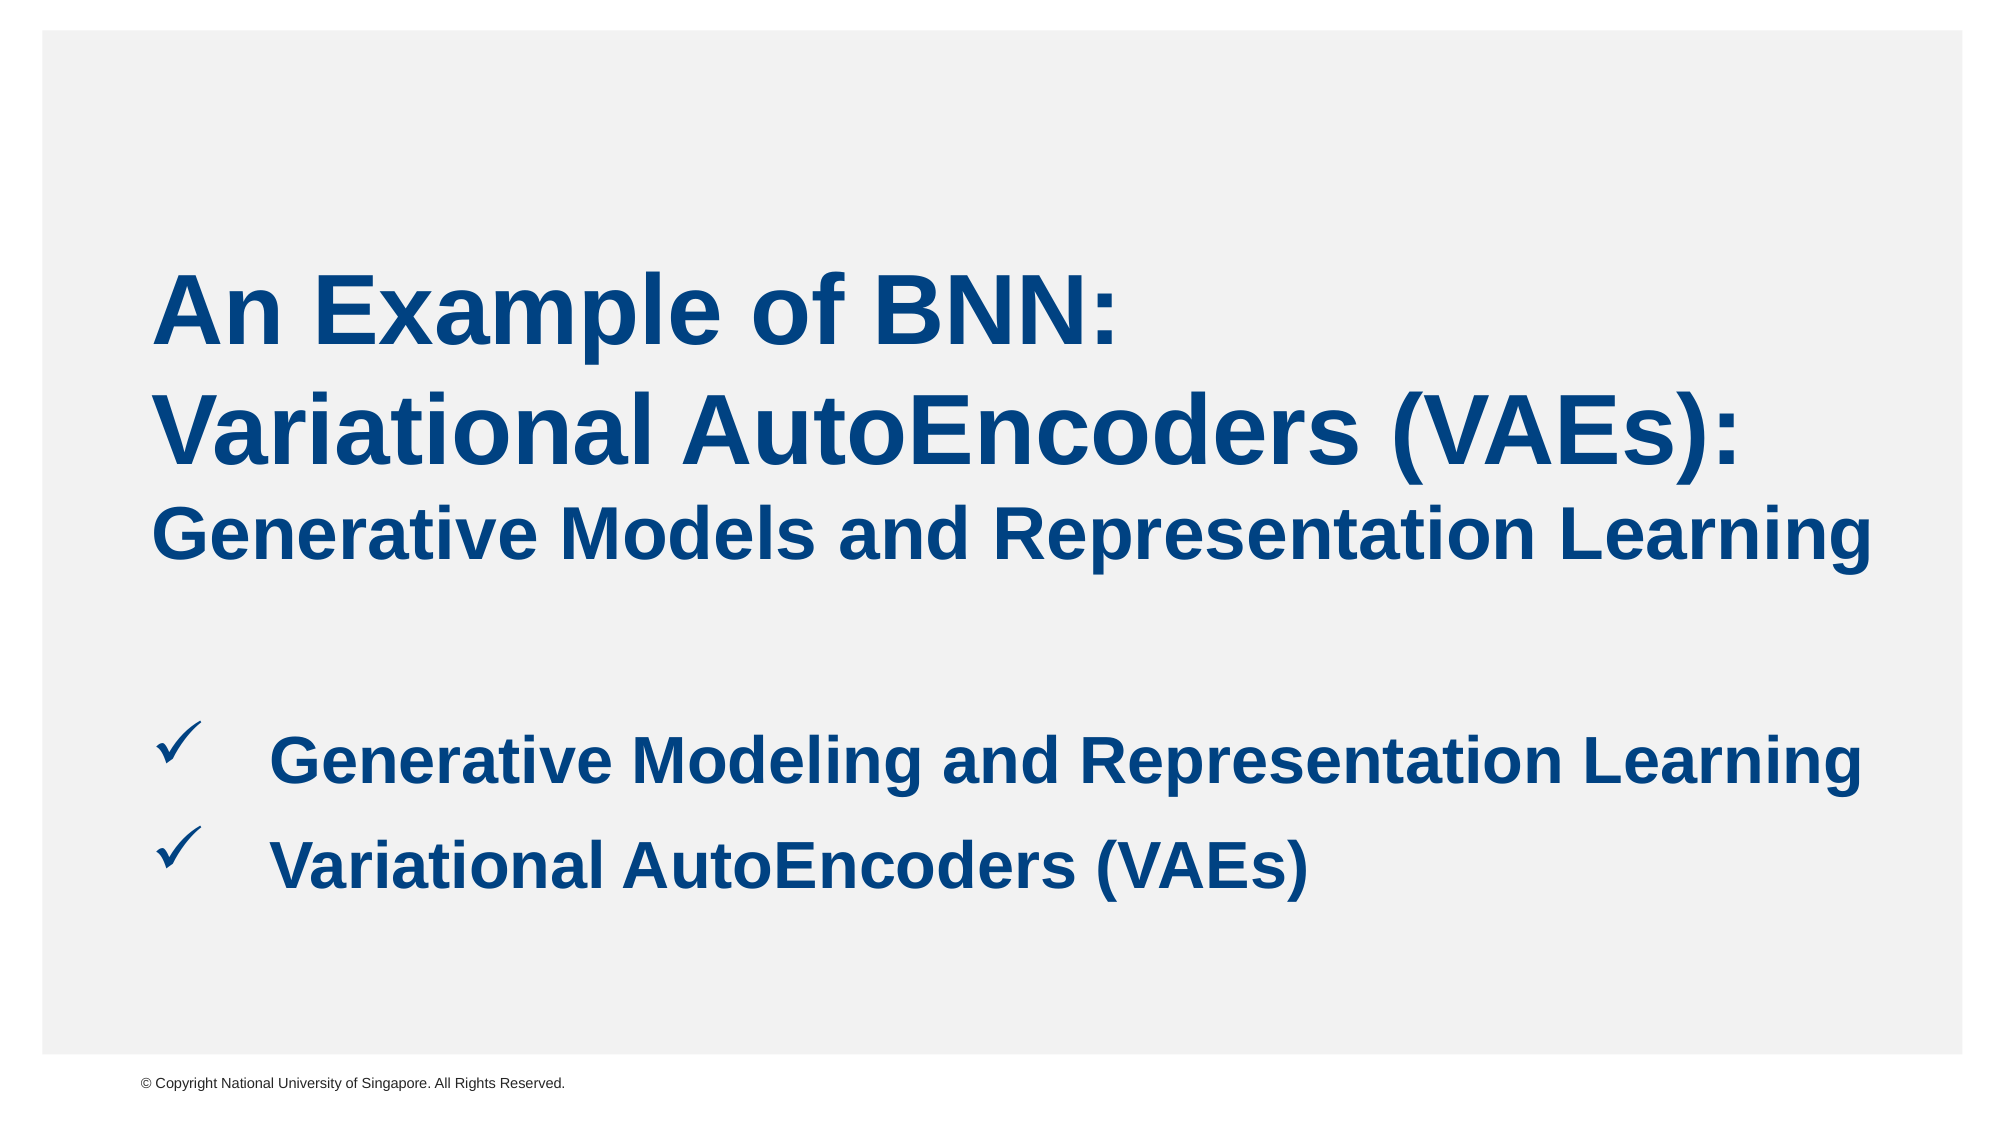

# An Example of BNN: Variational AutoEncoders (VAEs): Generative Models and Representation Learning
Generative Modeling and Representation Learning
Variational AutoEncoders (VAEs)